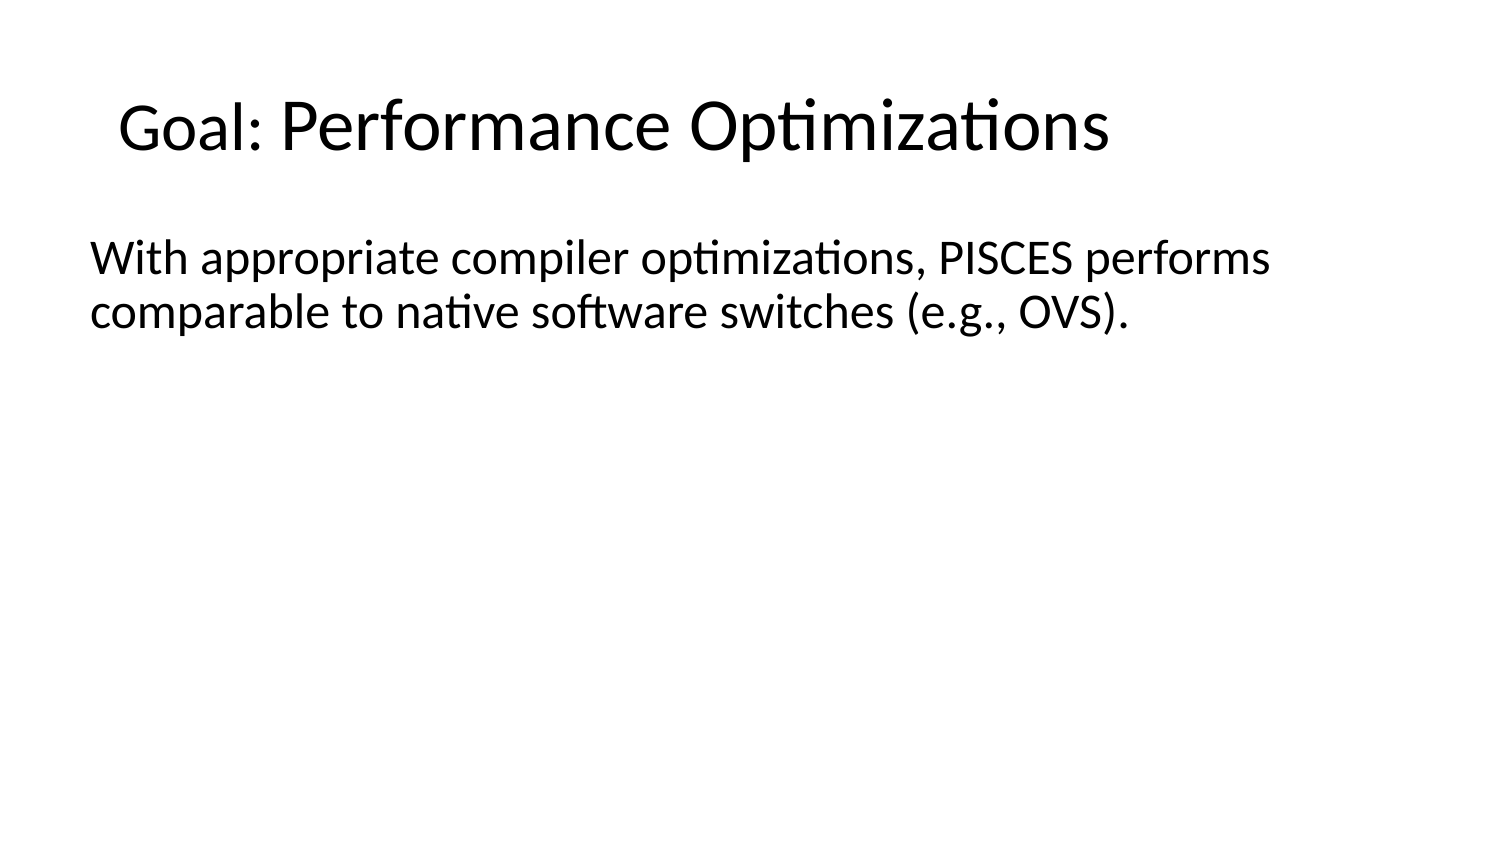

# Goal: Performance Optimizations
With appropriate compiler optimizations, PISCES performs comparable to native software switches (e.g., OVS).